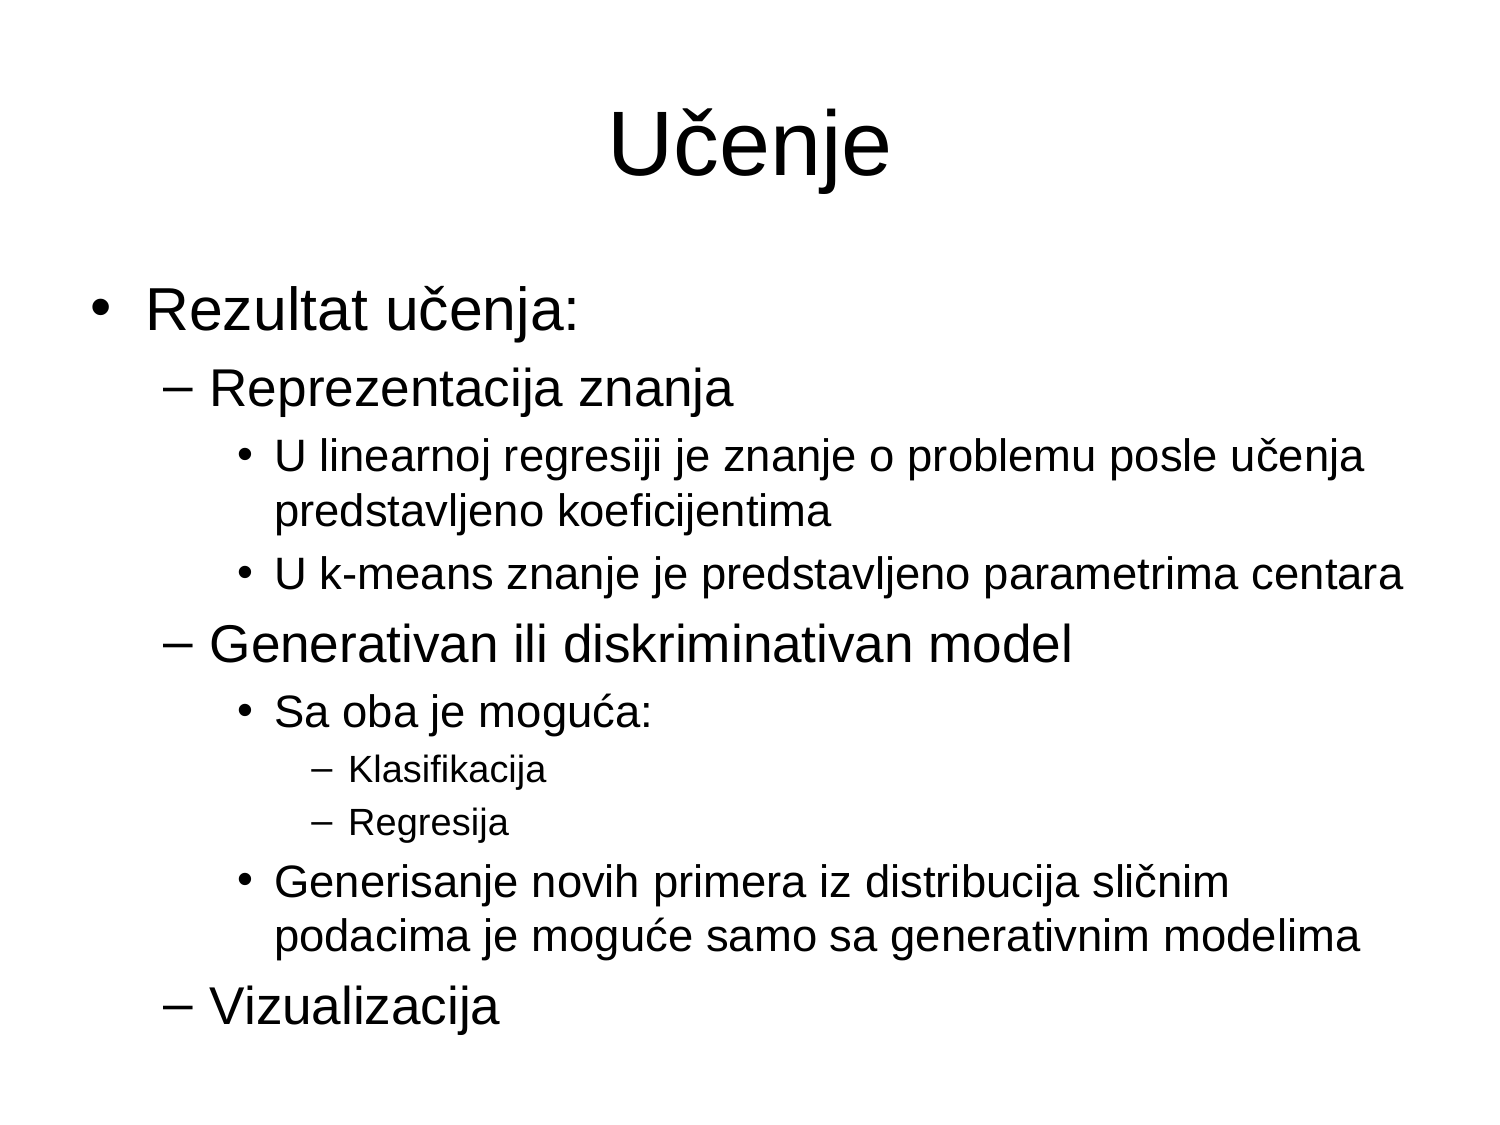

# Učenje
Rezultat učenja:
Reprezentacija znanja
U linearnoj regresiji je znanje o problemu posle učenja predstavljeno koeficijentima
U k-means znanje je predstavljeno parametrima centara
Generativan ili diskriminativan model
Sa oba je moguća:
Klasifikacija
Regresija
Generisanje novih primera iz distribucija sličnim podacima je moguće samo sa generativnim modelima
Vizualizacija